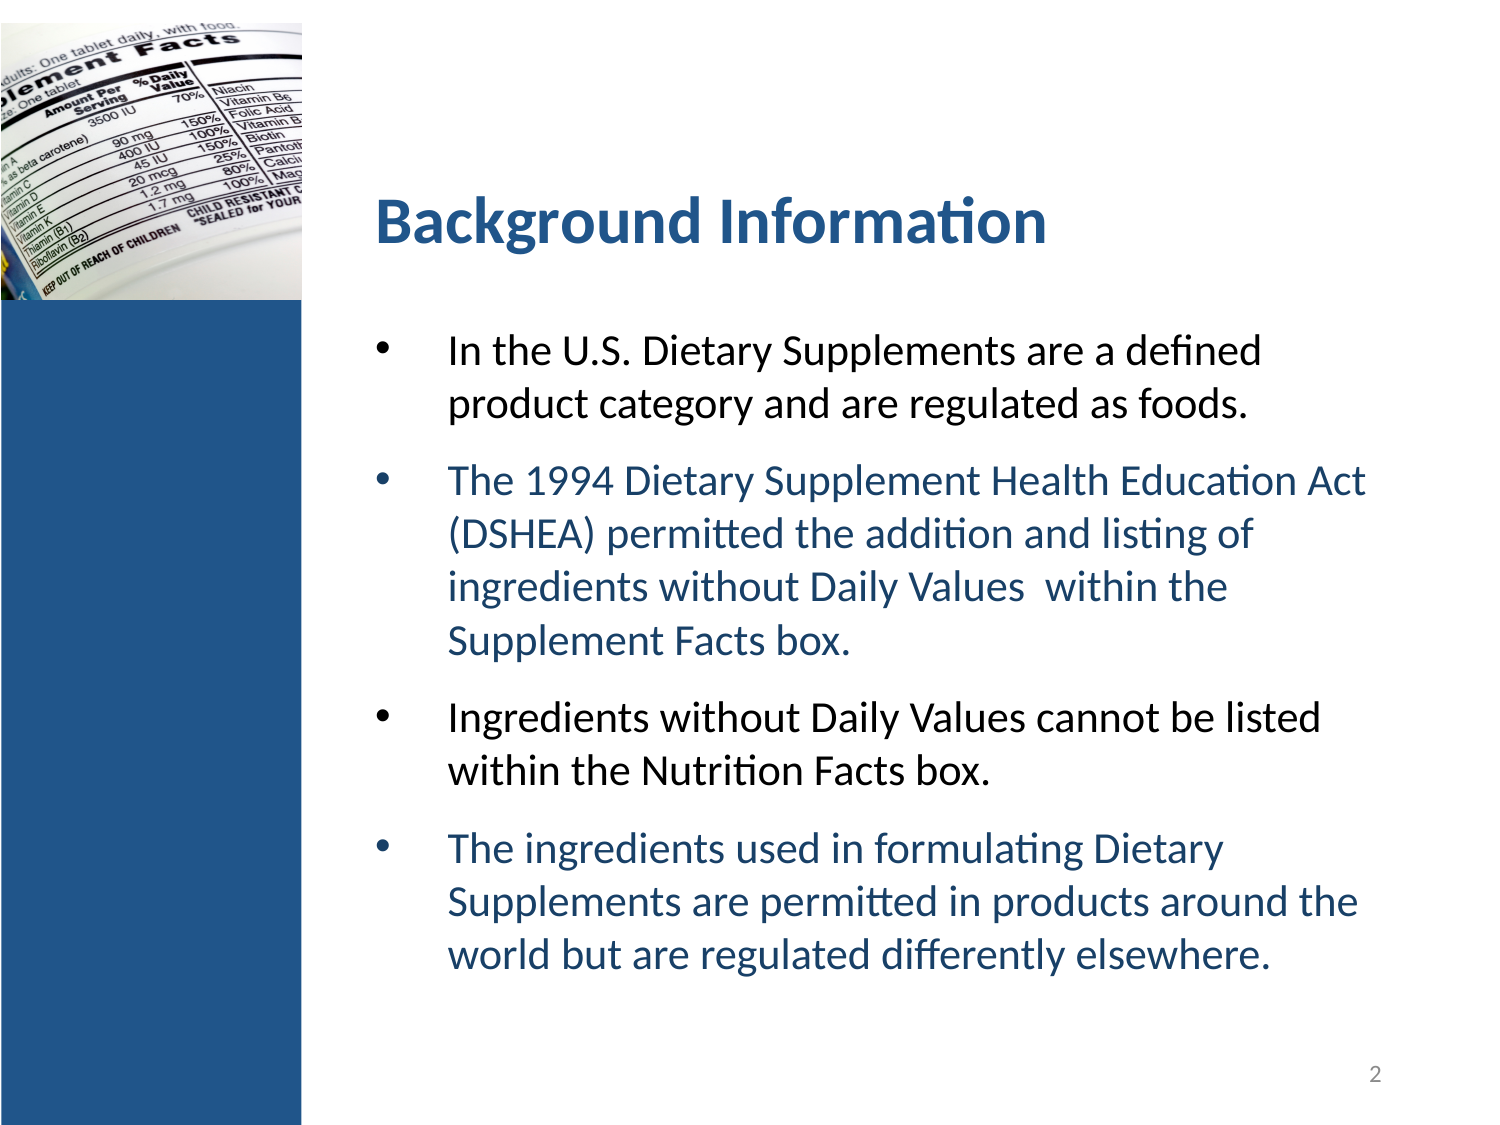

# Background Information
In the U.S. Dietary Supplements are a defined product category and are regulated as foods.
The 1994 Dietary Supplement Health Education Act (DSHEA) permitted the addition and listing of ingredients without Daily Values  within the Supplement Facts box.
Ingredients without Daily Values cannot be listed within the Nutrition Facts box.
The ingredients used in formulating Dietary Supplements are permitted in products around the world but are regulated differently elsewhere.

2